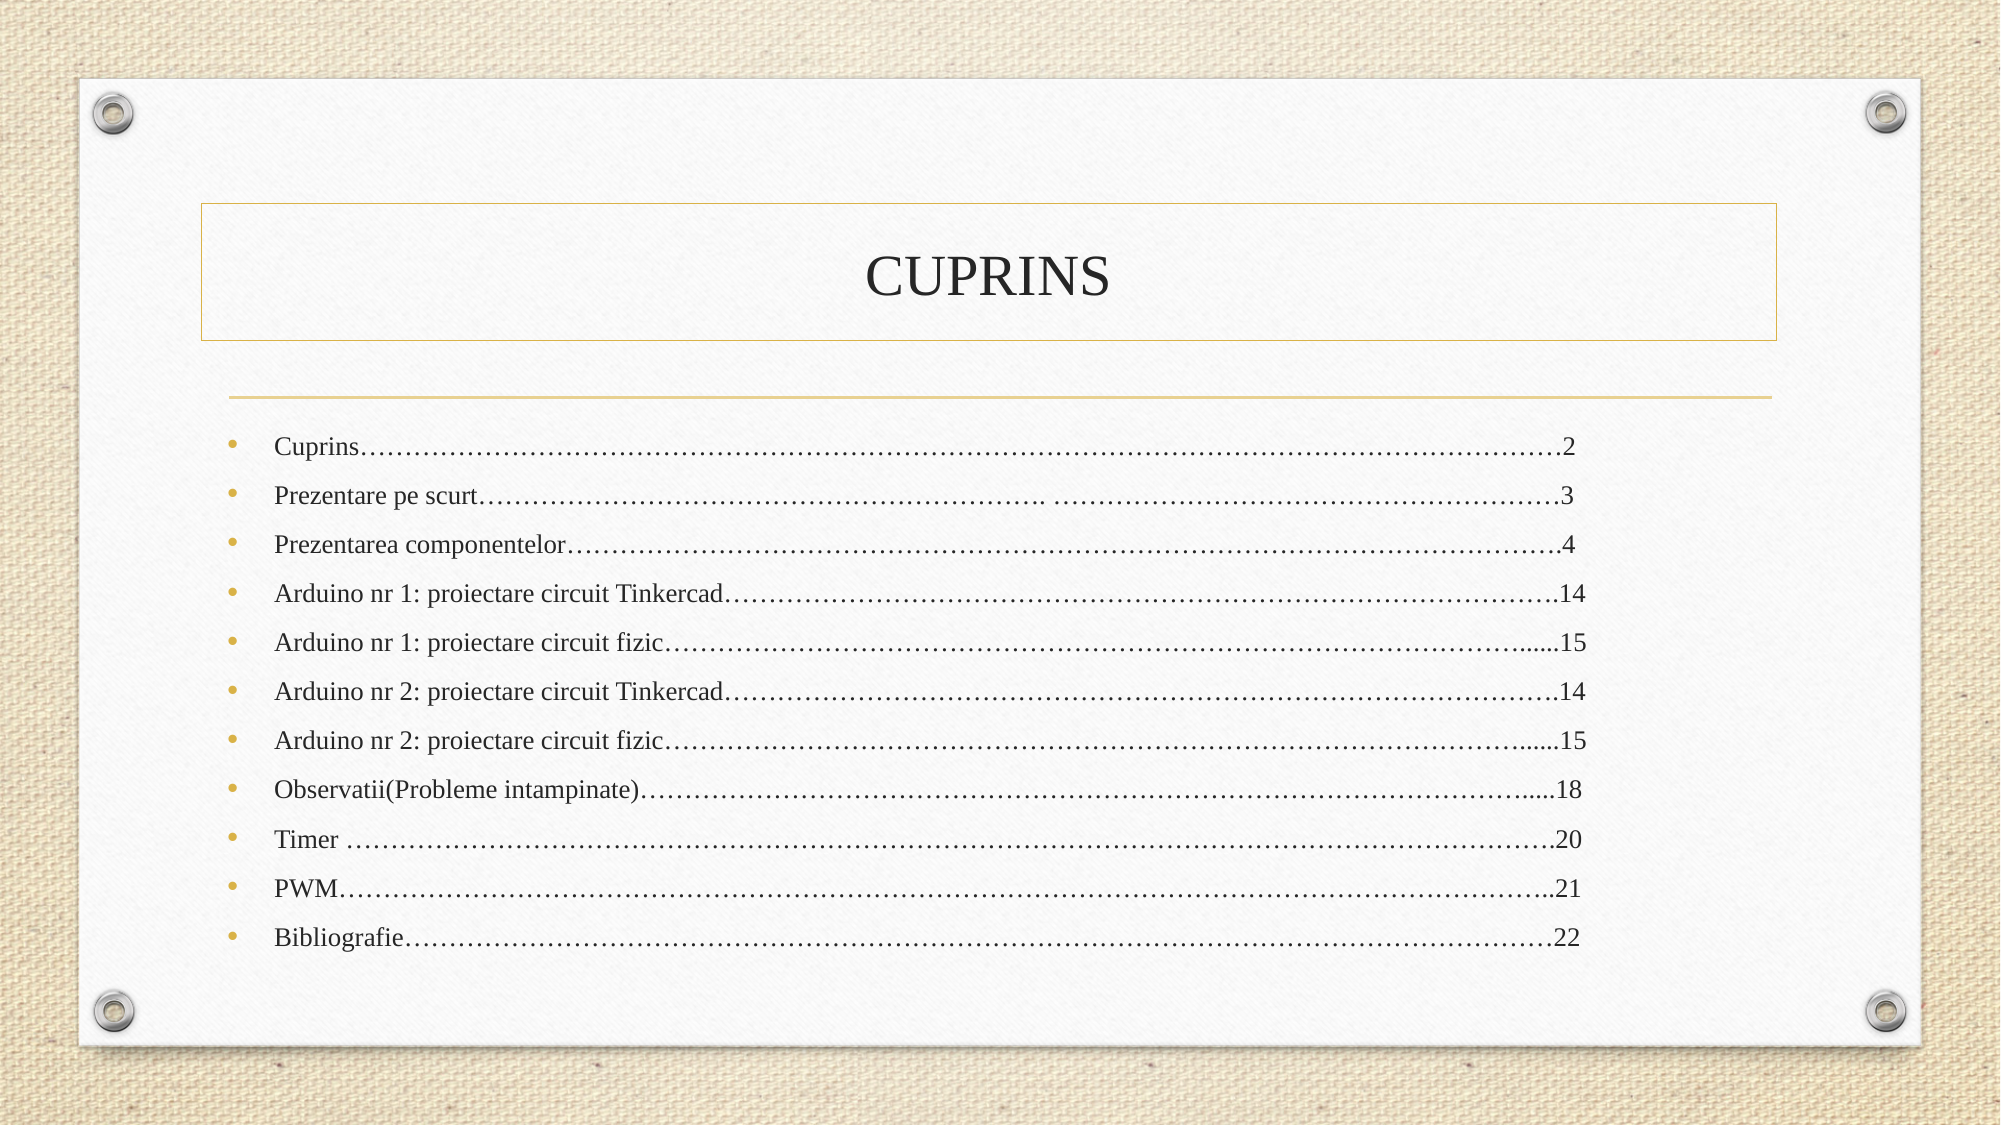

# CUPRINS
Cuprins………………………………………………………………………………………………………………………2
Prezentare pe scurt………………………………………………………. …………………………………………………3
Prezentarea componentelor………………………………………………………………………………………………….4
Arduino nr 1: proiectare circuit Tinkercad………………………………………………………………………………….14
Arduino nr 1: proiectare circuit fizic……………………………………………………………………………………......15
Arduino nr 2: proiectare circuit Tinkercad………………………………………………………………………………….14
Arduino nr 2: proiectare circuit fizic……………………………………………………………………………………......15
Observatii(Probleme intampinate)……………………………………………………………………………………….....18
Timer ……………………………………………………………………………………………………………………….20
PWM………………………………………………………………………………………………………………………..21
Bibliografie…………………………………………………………………………………………………………………22